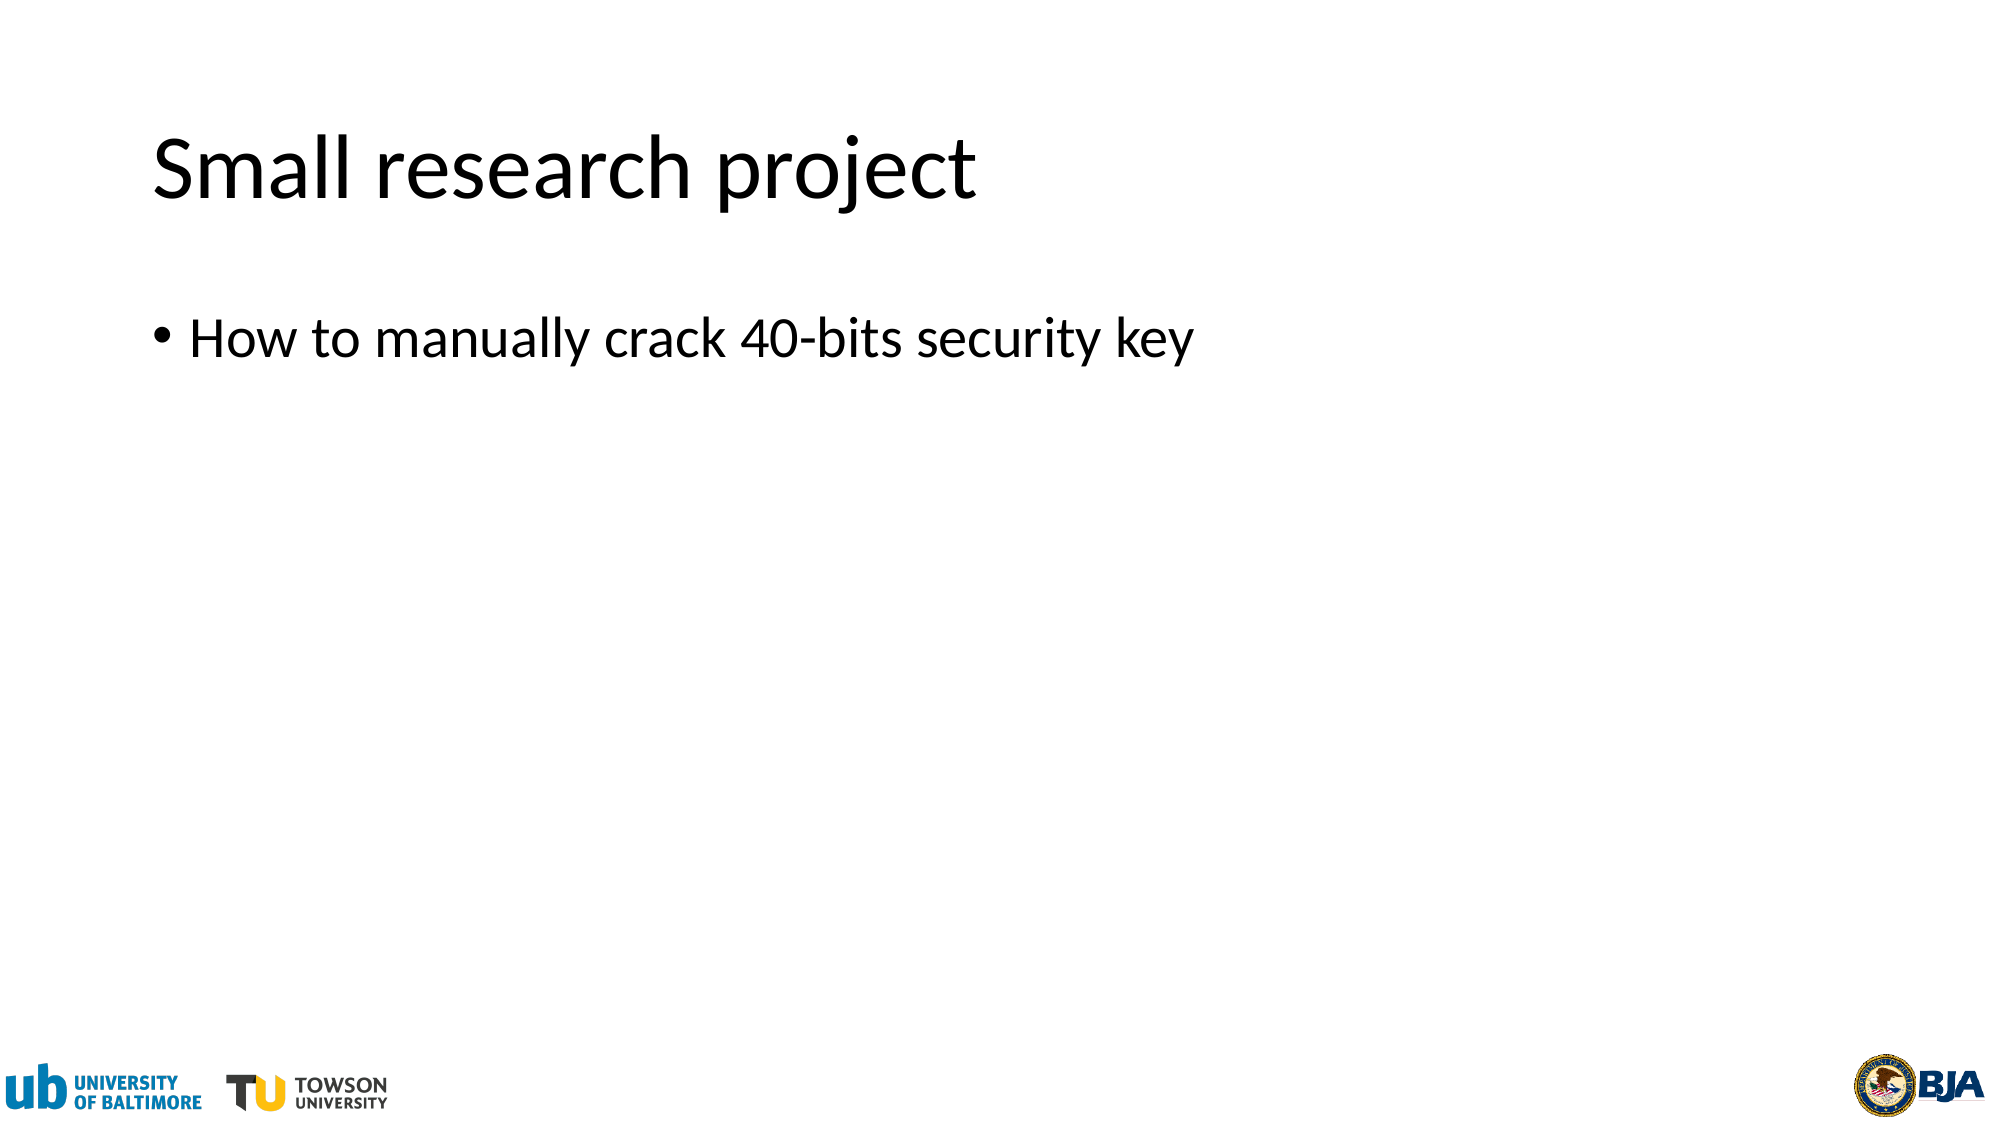

# Small research project
How to manually crack 40-bits security key